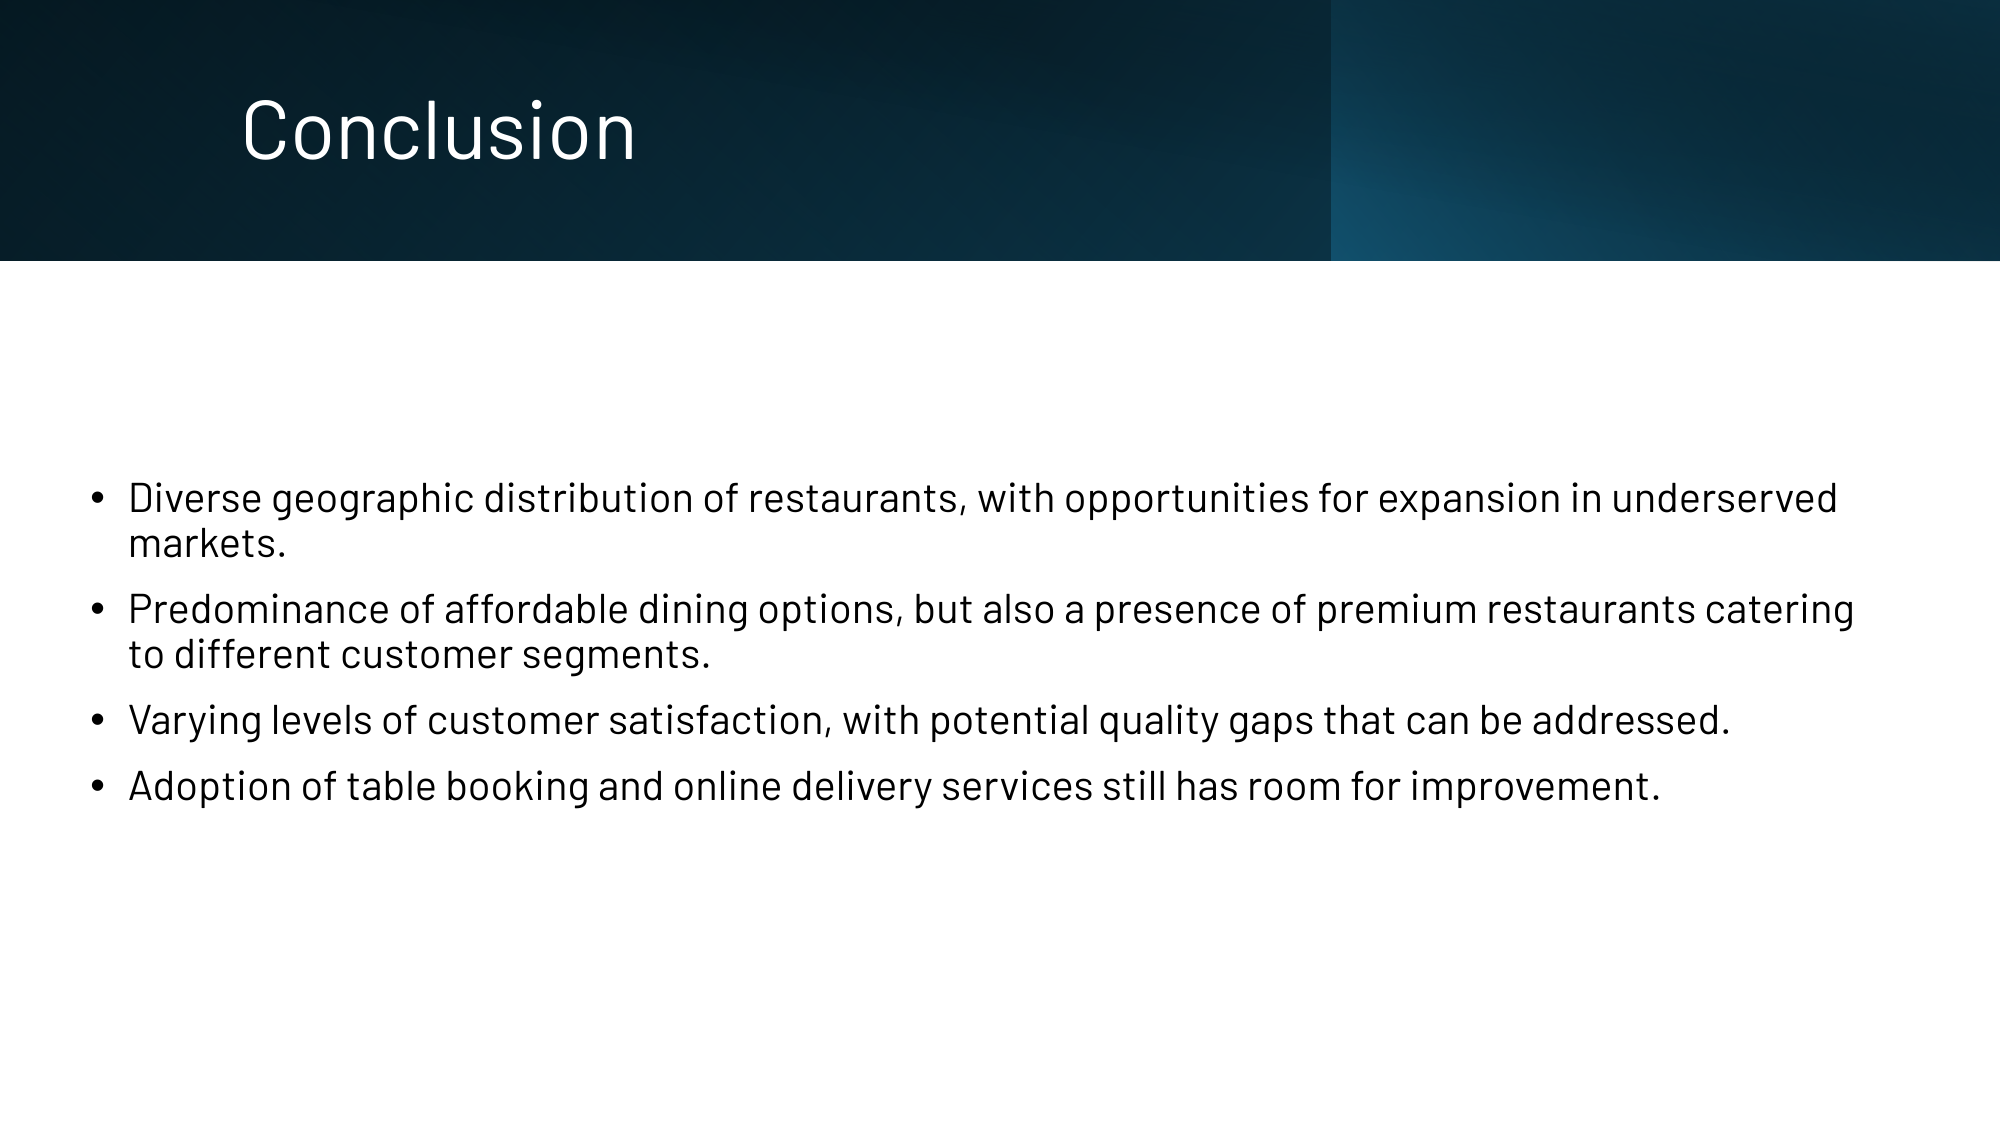

# Conclusion
Diverse geographic distribution of restaurants, with opportunities for expansion in underserved markets.
Predominance of affordable dining options, but also a presence of premium restaurants catering to different customer segments.
Varying levels of customer satisfaction, with potential quality gaps that can be addressed.
Adoption of table booking and online delivery services still has room for improvement.